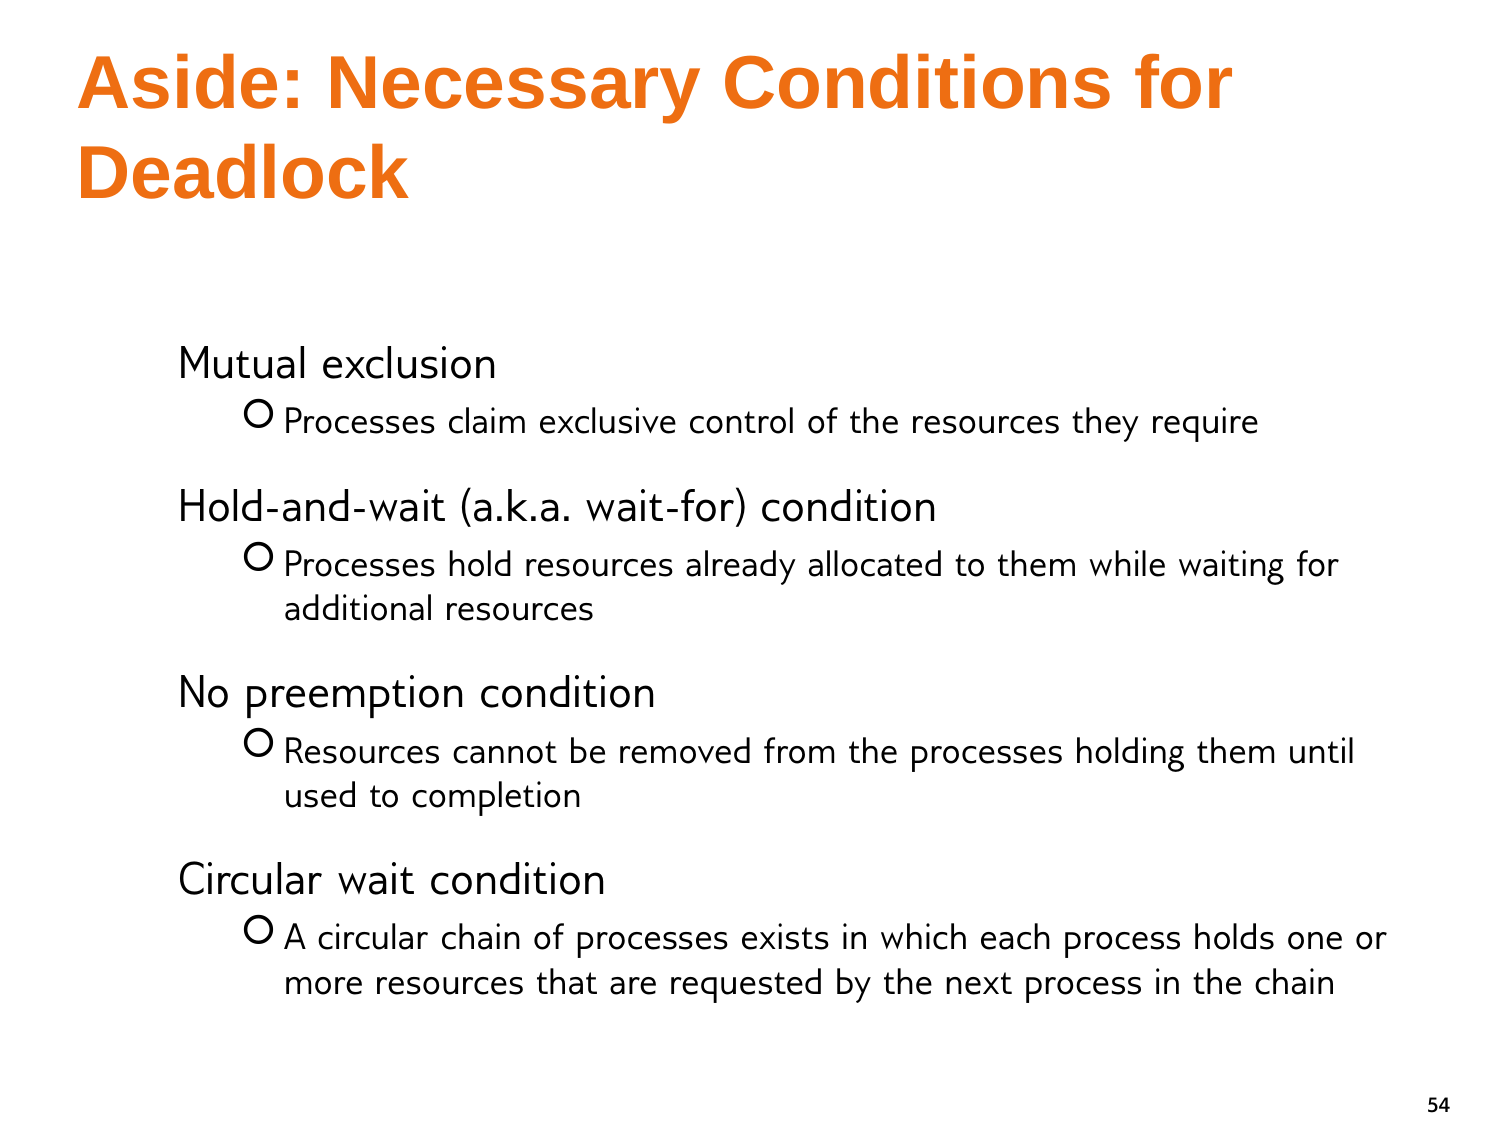

# Aside: Necessary Conditions for Deadlock
Mutual exclusion
Processes claim exclusive control of the resources they require
Hold-and-wait (a.k.a. wait-for) condition
Processes hold resources already allocated to them while waiting for additional resources
No preemption condition
Resources cannot be removed from the processes holding them until used to completion
Circular wait condition
A circular chain of processes exists in which each process holds one or more resources that are requested by the next process in the chain